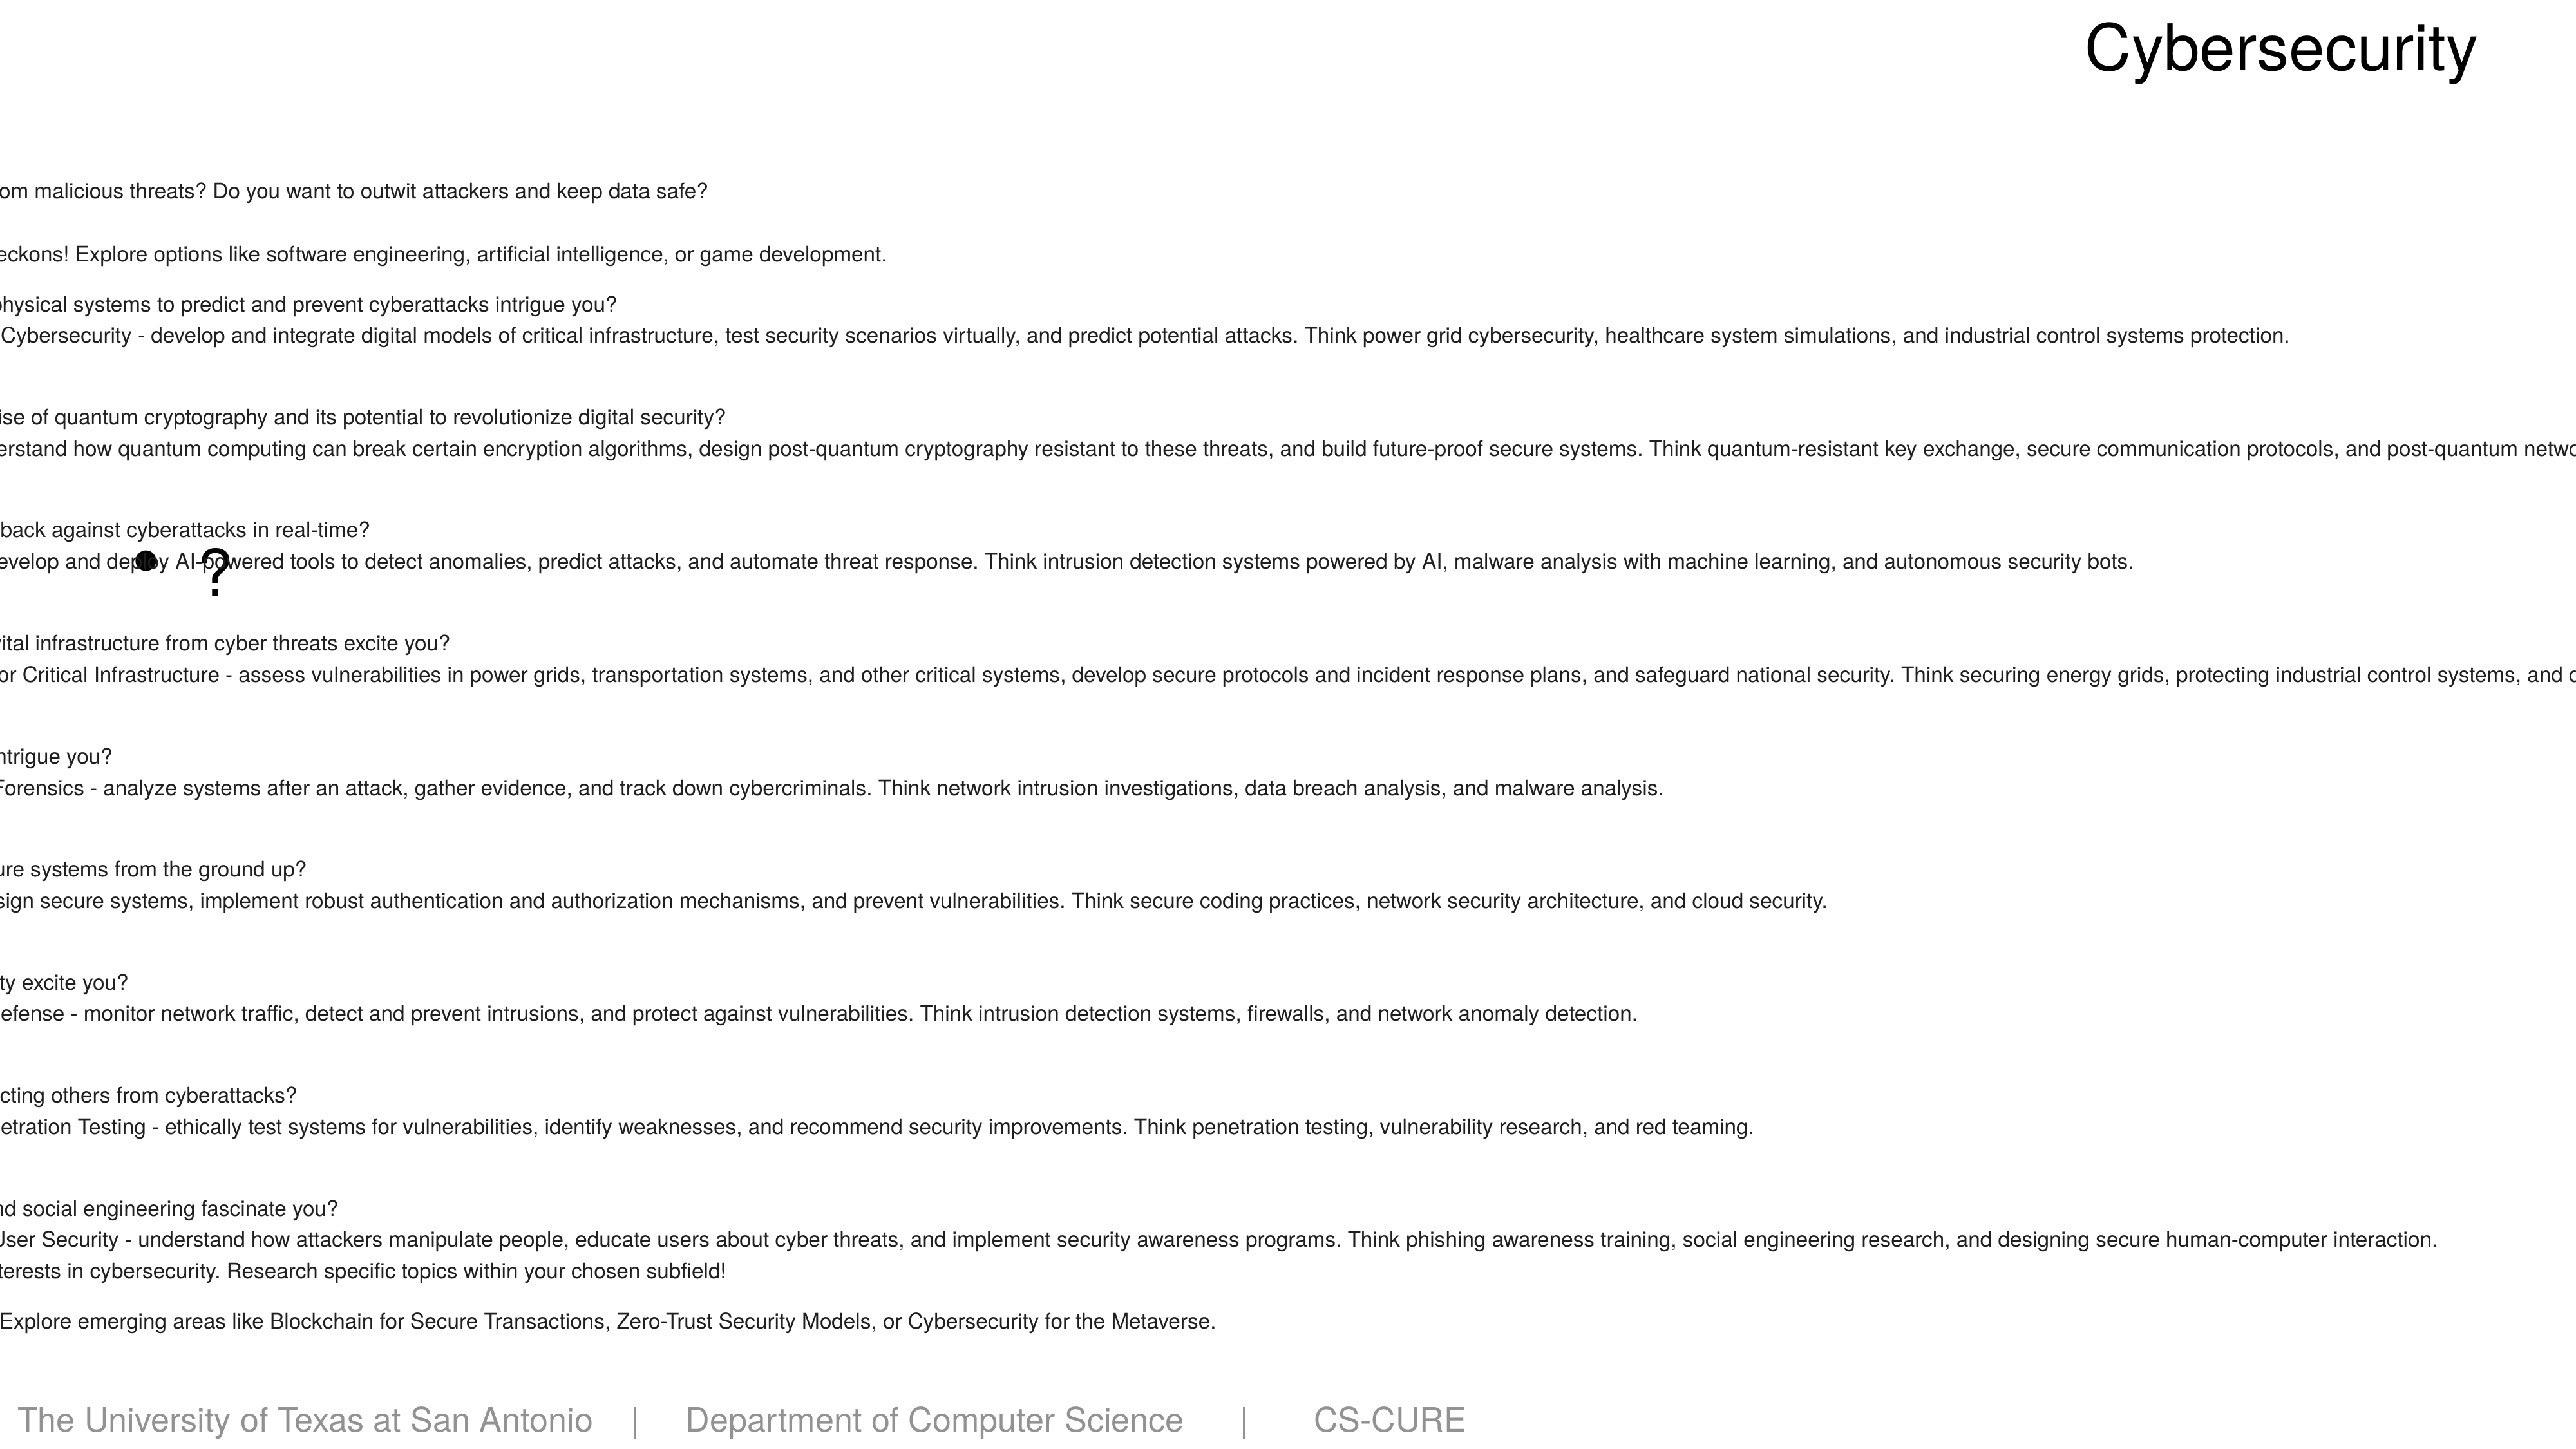

Cybersecurity
Start: Are you fascinated by protecting the digital world from malicious threats? Do you want to outwit attackers and keep data safe?
Yes: Go to Question 1
No: Perhaps another branch of computer science beckons! Explore options like software engineering, artificial intelligence, or game development.
Question 1: Does the idea of creating virtual replicas of physical systems to predict and prevent cyberattacks intrigue you?
Yes: Dive into the exciting realm of Digital Twins for Cybersecurity - develop and integrate digital models of critical infrastructure, test security scenarios virtually, and predict potential attacks. Think power grid cybersecurity, healthcare system simulations, and industrial control systems protection.
No: Go to Question 2
Question 2: Are you captivated by the unbreakable promise of quantum cryptography and its potential to revolutionize digital security?
Yes: Explore the frontier of Quantum Security - understand how quantum computing can break certain encryption algorithms, design post-quantum cryptography resistant to these threats, and build future-proof secure systems. Think quantum-resistant key exchange, secure communication protocols, and post-quantum network infrastructure.
No: Go to Question 3
Question 3: Can you imagine teaching machines to fight back against cyberattacks in real-time?
Yes: Embark on the path of AI for Cyberdefense - develop and deploy AI-powered tools to detect anomalies, predict attacks, and automate threat response. Think intrusion detection systems powered by AI, malware analysis with machine learning, and autonomous security bots.
No: Go to Question 4
Question 4: Does the critical responsibility of protecting vital infrastructure from cyber threats excite you?
Yes: Explore the demanding field of Cybersecurity for Critical Infrastructure - assess vulnerabilities in power grids, transportation systems, and other critical systems, develop secure protocols and incident response plans, and safeguard national security. Think securing energy grids, protecting industrial control systems, and defending against targeted attacks on vital infrastructure.
No: Go to Question 5
Question 5: Does the detective work of digital forensics intrigue you?
Yes: Dive into the realm of Incident Response and Forensics - analyze systems after an attack, gather evidence, and track down cybercriminals. Think network intrusion investigations, data breach analysis, and malware analysis.
No: Go to Question 6
Question 6: Are you captivated by the art of building secure systems from the ground up?
Yes: Explore the world of Security Engineering - design secure systems, implement robust authentication and authorization mechanisms, and prevent vulnerabilities. Think secure coding practices, network security architecture, and cloud security.
No: Go to Question 7
Question 7: Does the thrill of the chase in network security excite you?
Yes: Embark on the path of Network Security and Defense - monitor network traffic, detect and prevent intrusions, and protect against vulnerabilities. Think intrusion detection systems, firewalls, and network anomaly detection.
No: Go to Question 8
Question 8: Can you imagine hacking for good and protecting others from cyberattacks?
Yes: Explore the field of Offensive Security and Penetration Testing - ethically test systems for vulnerabilities, identify weaknesses, and recommend security improvements. Think penetration testing, vulnerability research, and red teaming.
No: Go to Question 9
Question 9: Does the human element of cybersecurity and social engineering fascinate you?
Yes: Discover the world of Social Engineering and User Security - understand how attackers manipulate people, educate users about cyber threats, and implement security awareness programs. Think phishing awareness training, social engineering research, and designing secure human-computer interaction.
No: Congratulations! You've narrowed down your interests in cybersecurity. Research specific topics within your chosen subfield!
Bonus: Remember, cybersecurity is constantly evolving! Explore emerging areas like Blockchain for Secure Transactions, Zero-Trust Security Models, or Cybersecurity for the Metaverse.
?
56